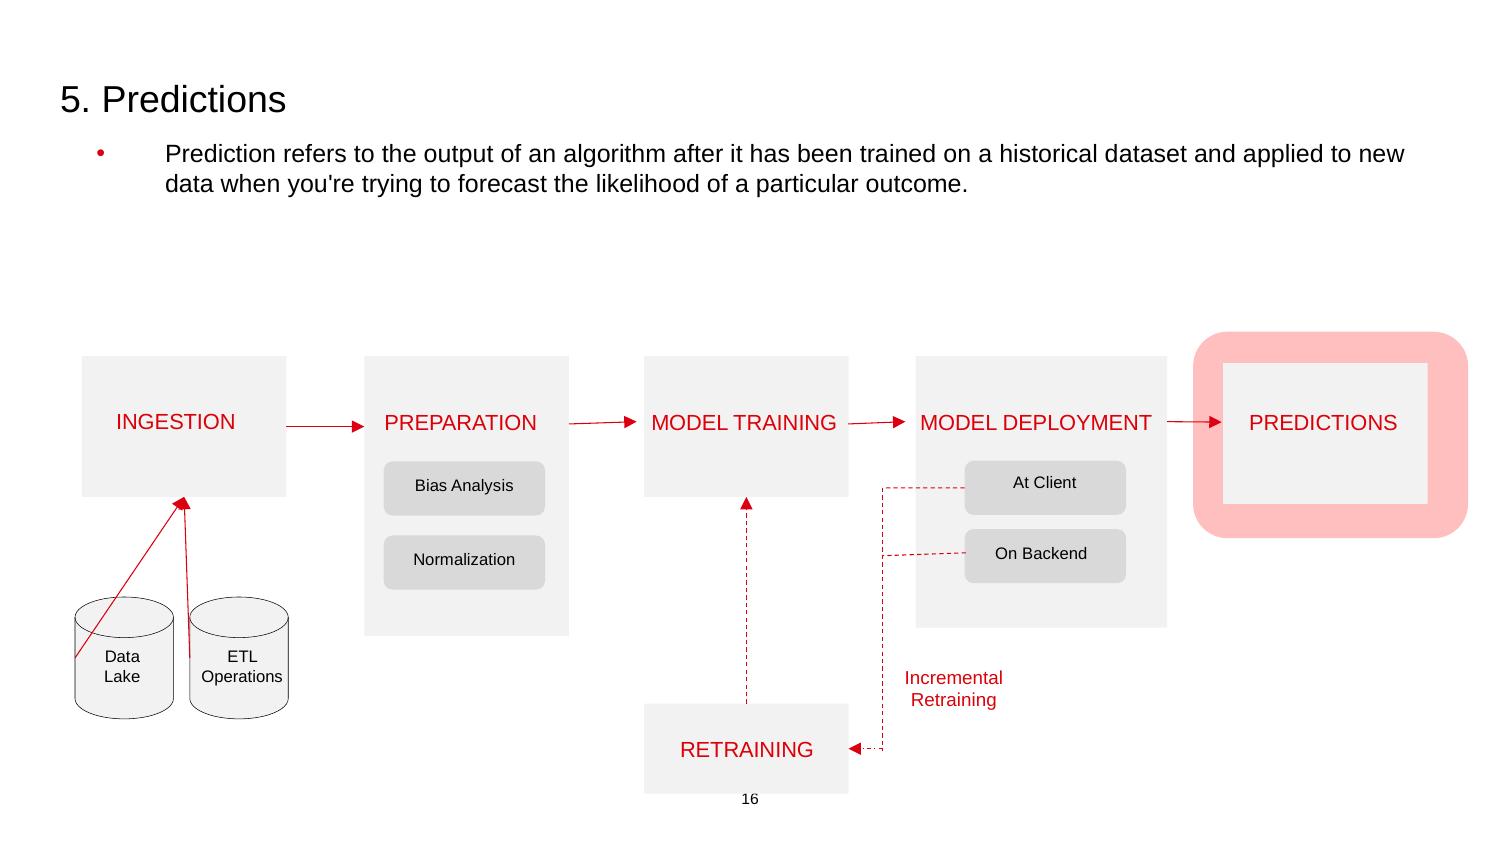

# 5. Predictions
Prediction refers to the output of an algorithm after it has been trained on a historical dataset and applied to new data when you're trying to forecast the likelihood of a particular outcome.

INGESTION
MODEL DEPLOYMENT
PREDICTIONS
MODEL TRAINING
PREPARATION

At Client
Bias Analysis

On Backend
Normalization

Data Lake
ETL Operations
Incremental Retraining

RETRAINING